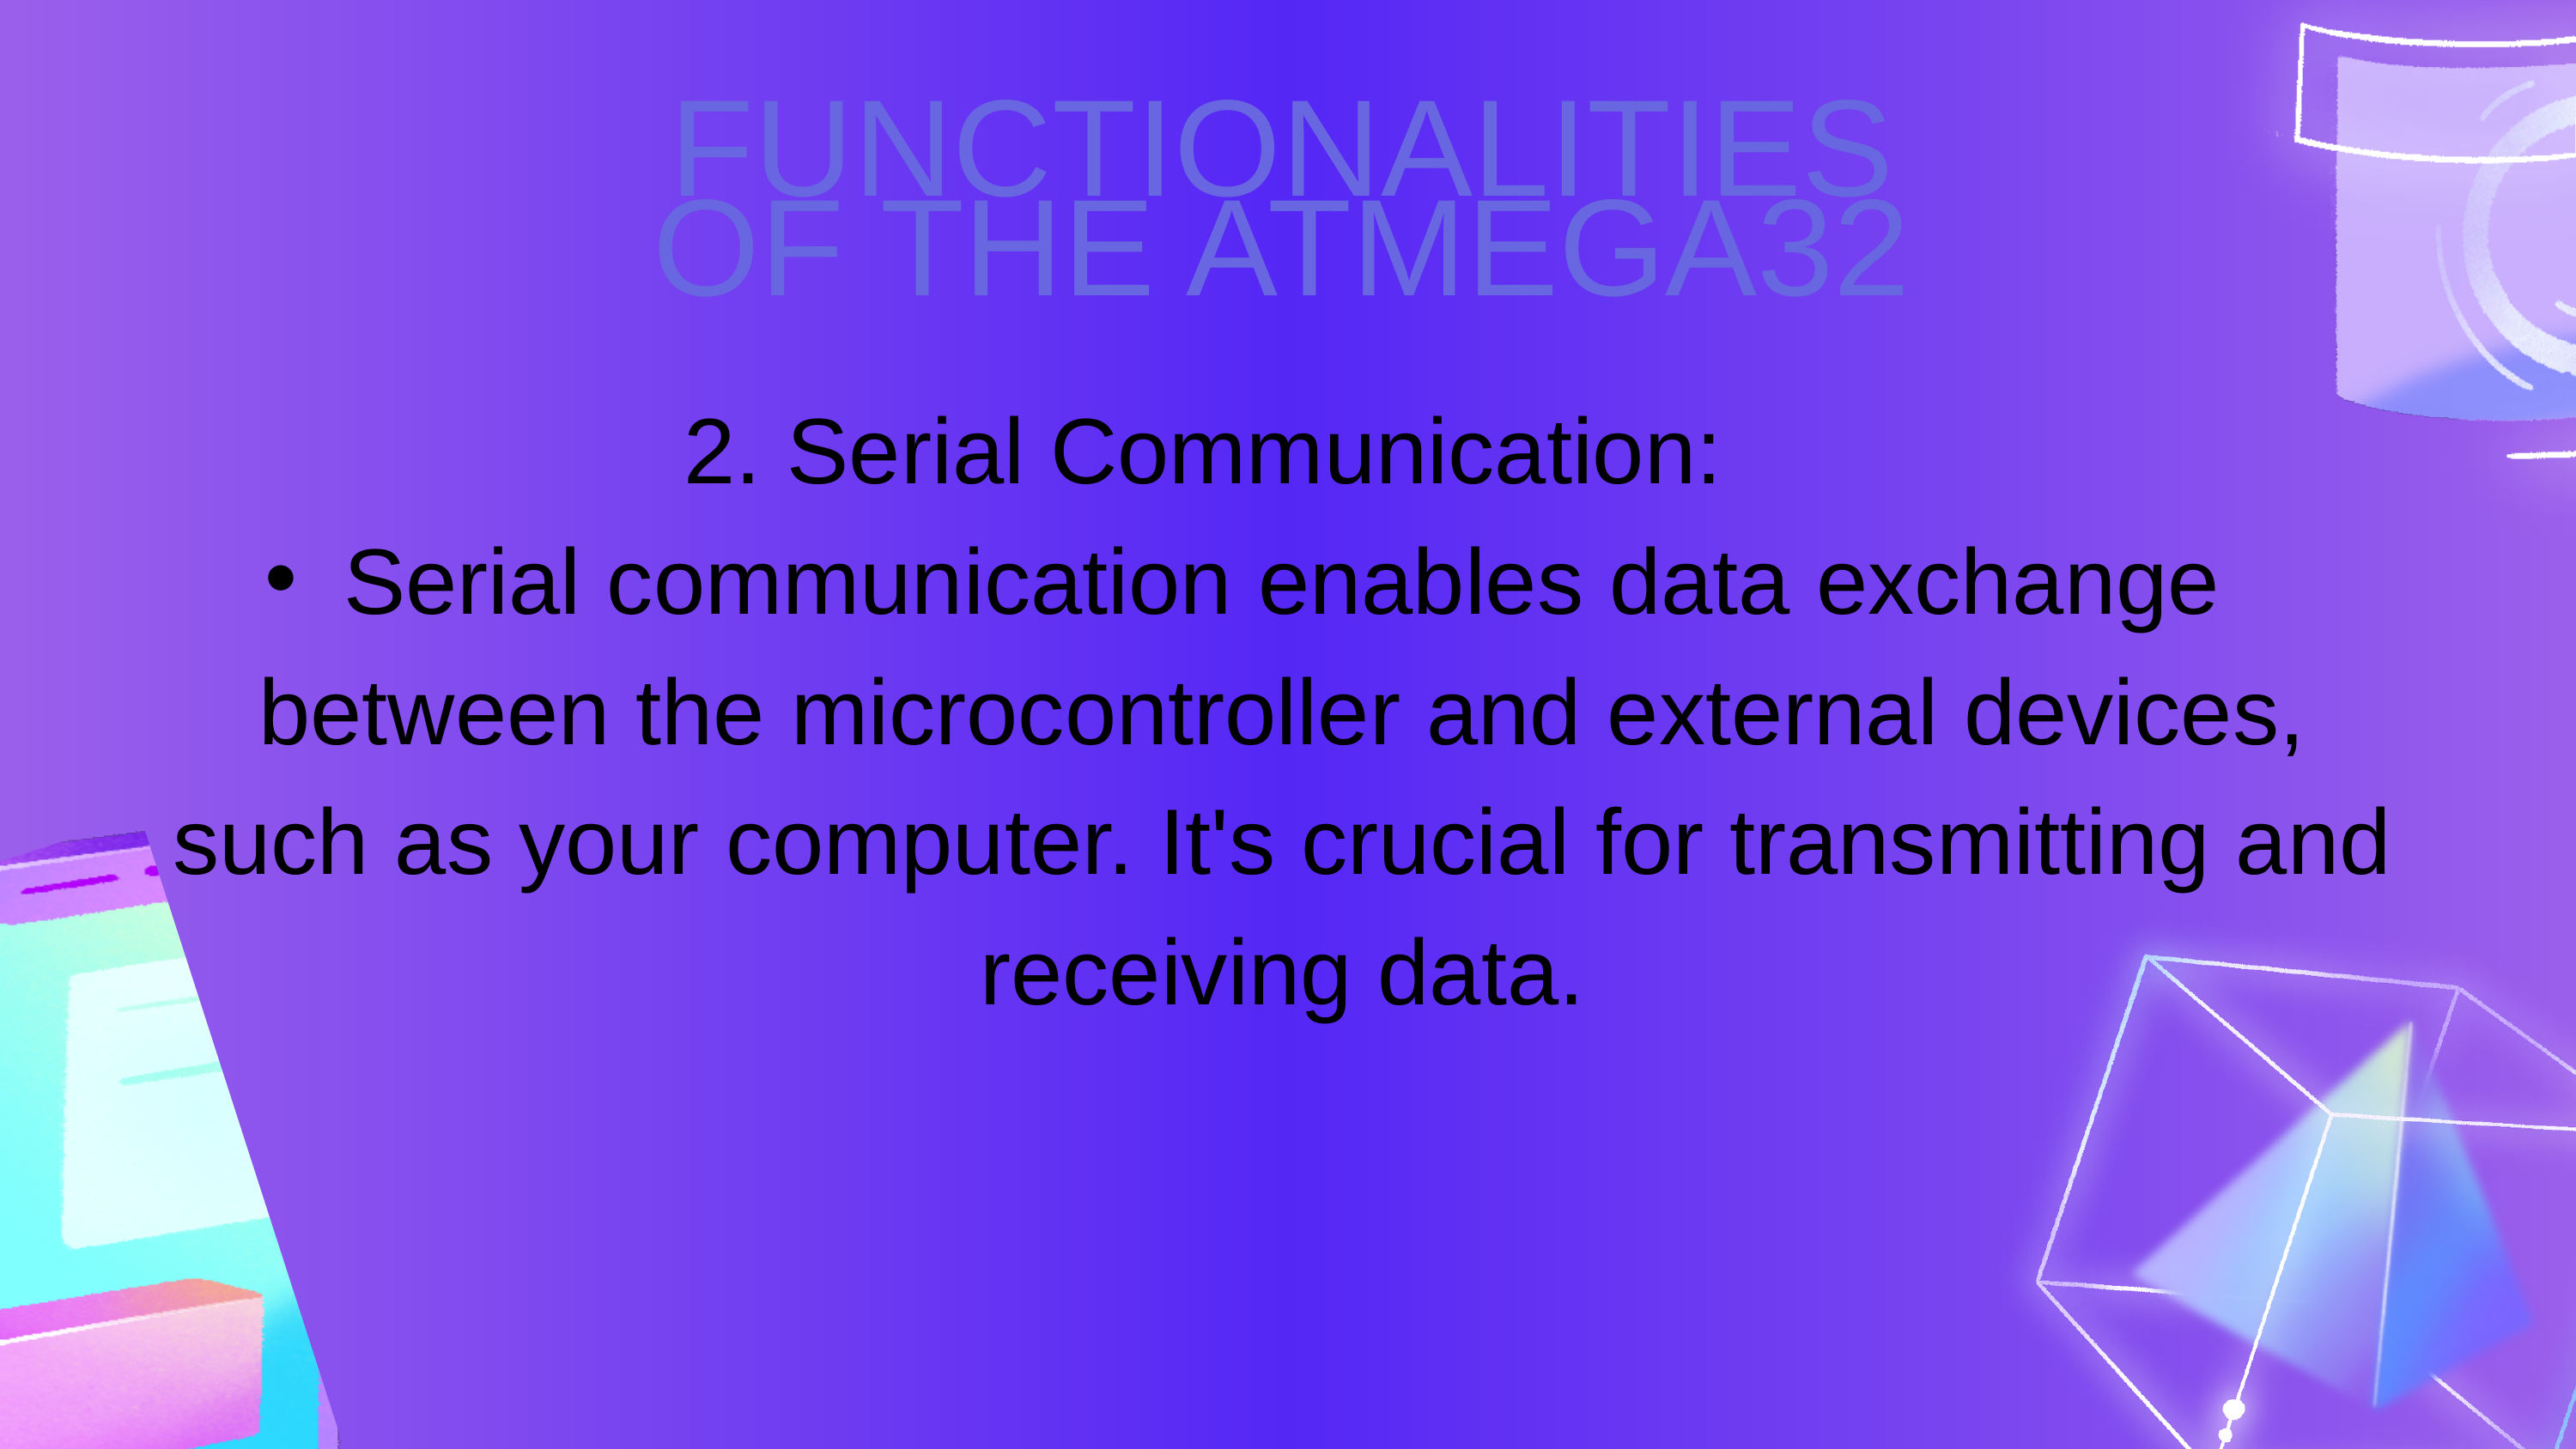

FUNCTIONALITIES OF THE ATMEGA32
2. Serial Communication:
Serial communication enables data exchange between the microcontroller and external devices, such as your computer. It's crucial for transmitting and receiving data.